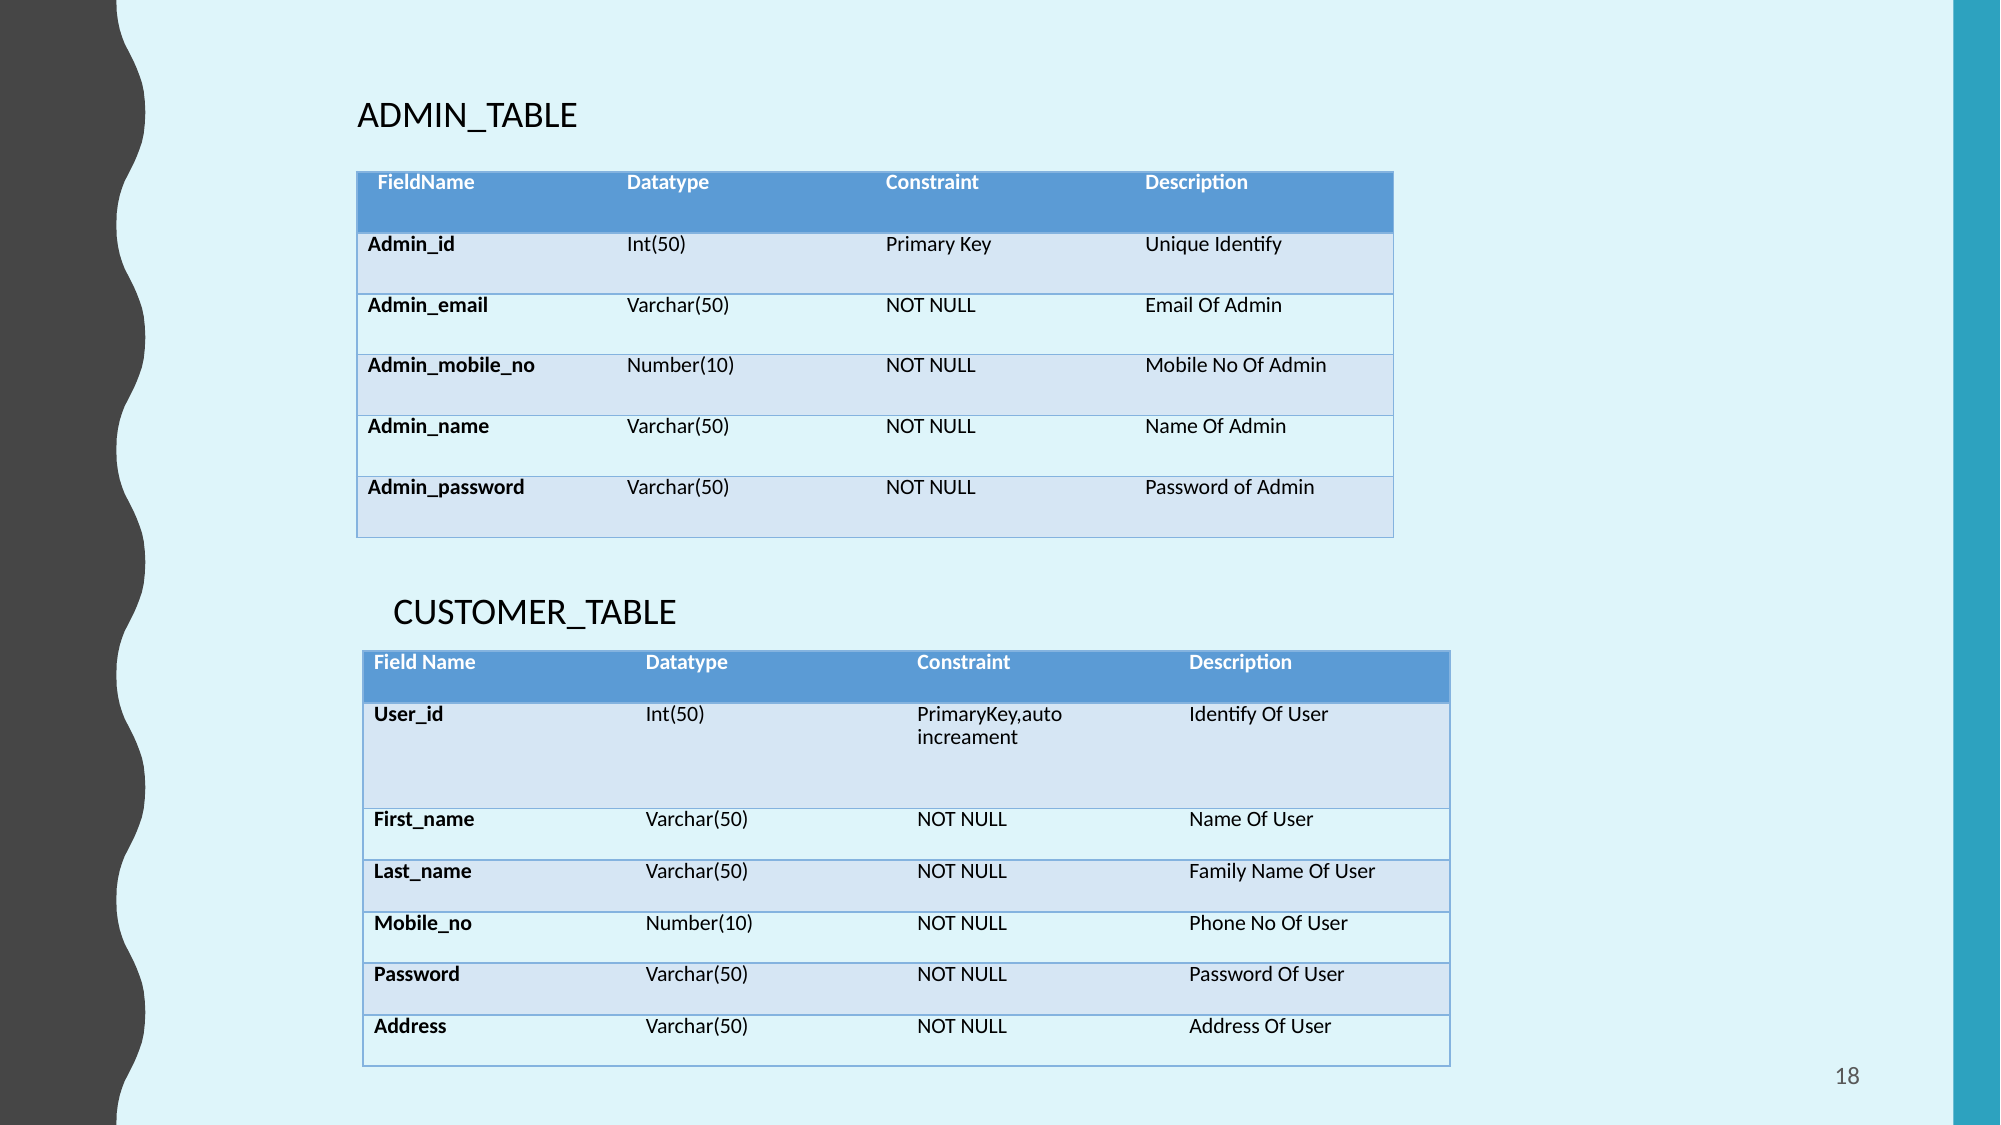

ADMIN_TABLE
| FieldName | Datatype | Constraint | Description |
| --- | --- | --- | --- |
| Admin\_id | Int(50) | Primary Key | Unique Identify |
| Admin\_email | Varchar(50) | NOT NULL | Email Of Admin |
| Admin\_mobile\_no | Number(10) | NOT NULL | Mobile No Of Admin |
| Admin\_name | Varchar(50) | NOT NULL | Name Of Admin |
| Admin\_password | Varchar(50) | NOT NULL | Password of Admin |
CUSTOMER_TABLE
| Field Name | Datatype | Constraint | Description |
| --- | --- | --- | --- |
| User\_id | Int(50) | PrimaryKey,auto increament | Identify Of User |
| First\_name | Varchar(50) | NOT NULL | Name Of User |
| Last\_name | Varchar(50) | NOT NULL | Family Name Of User |
| Mobile\_no | Number(10) | NOT NULL | Phone No Of User |
| Password | Varchar(50) | NOT NULL | Password Of User |
| Address | Varchar(50) | NOT NULL | Address Of User |
18